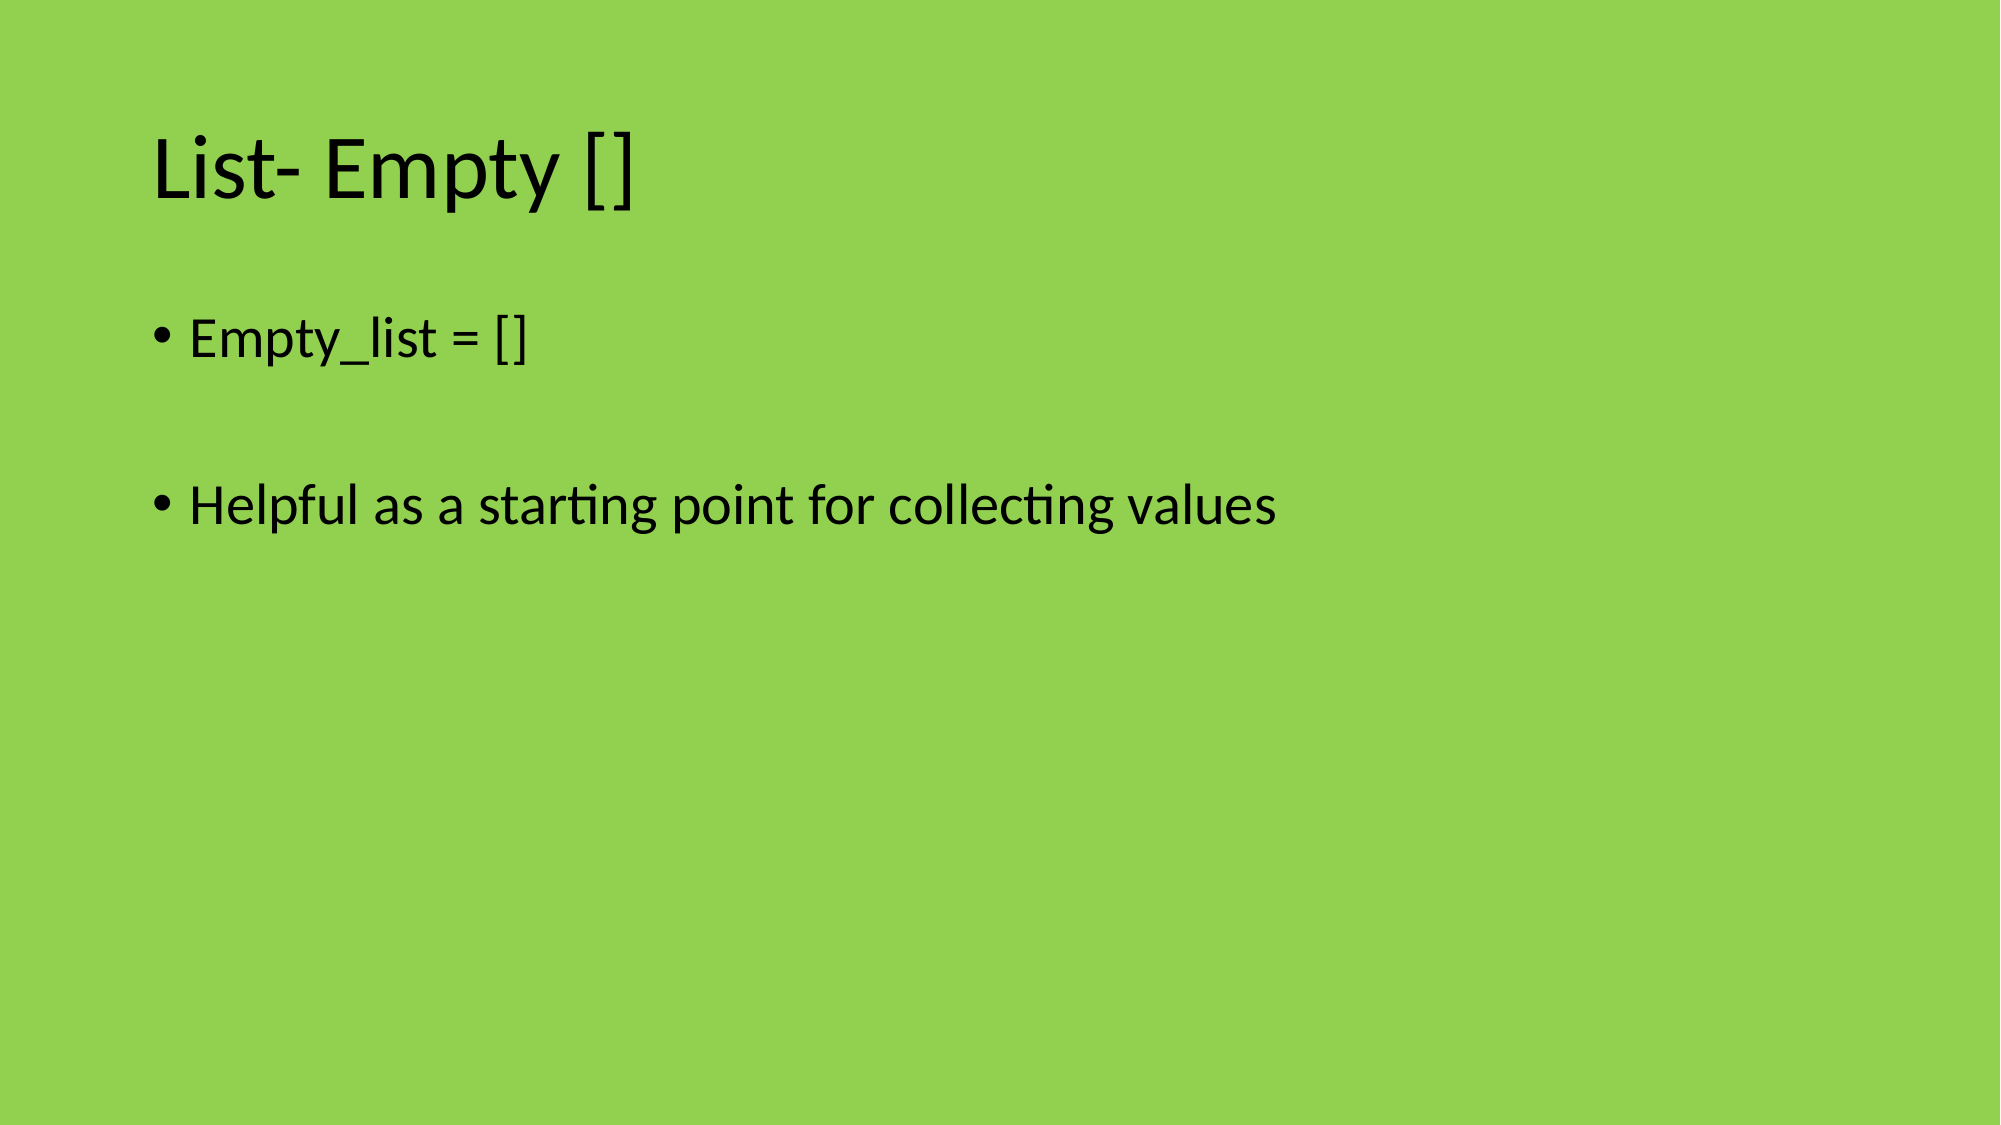

# List- Empty []
Empty_list = []

Helpful as a starting point for collecting values